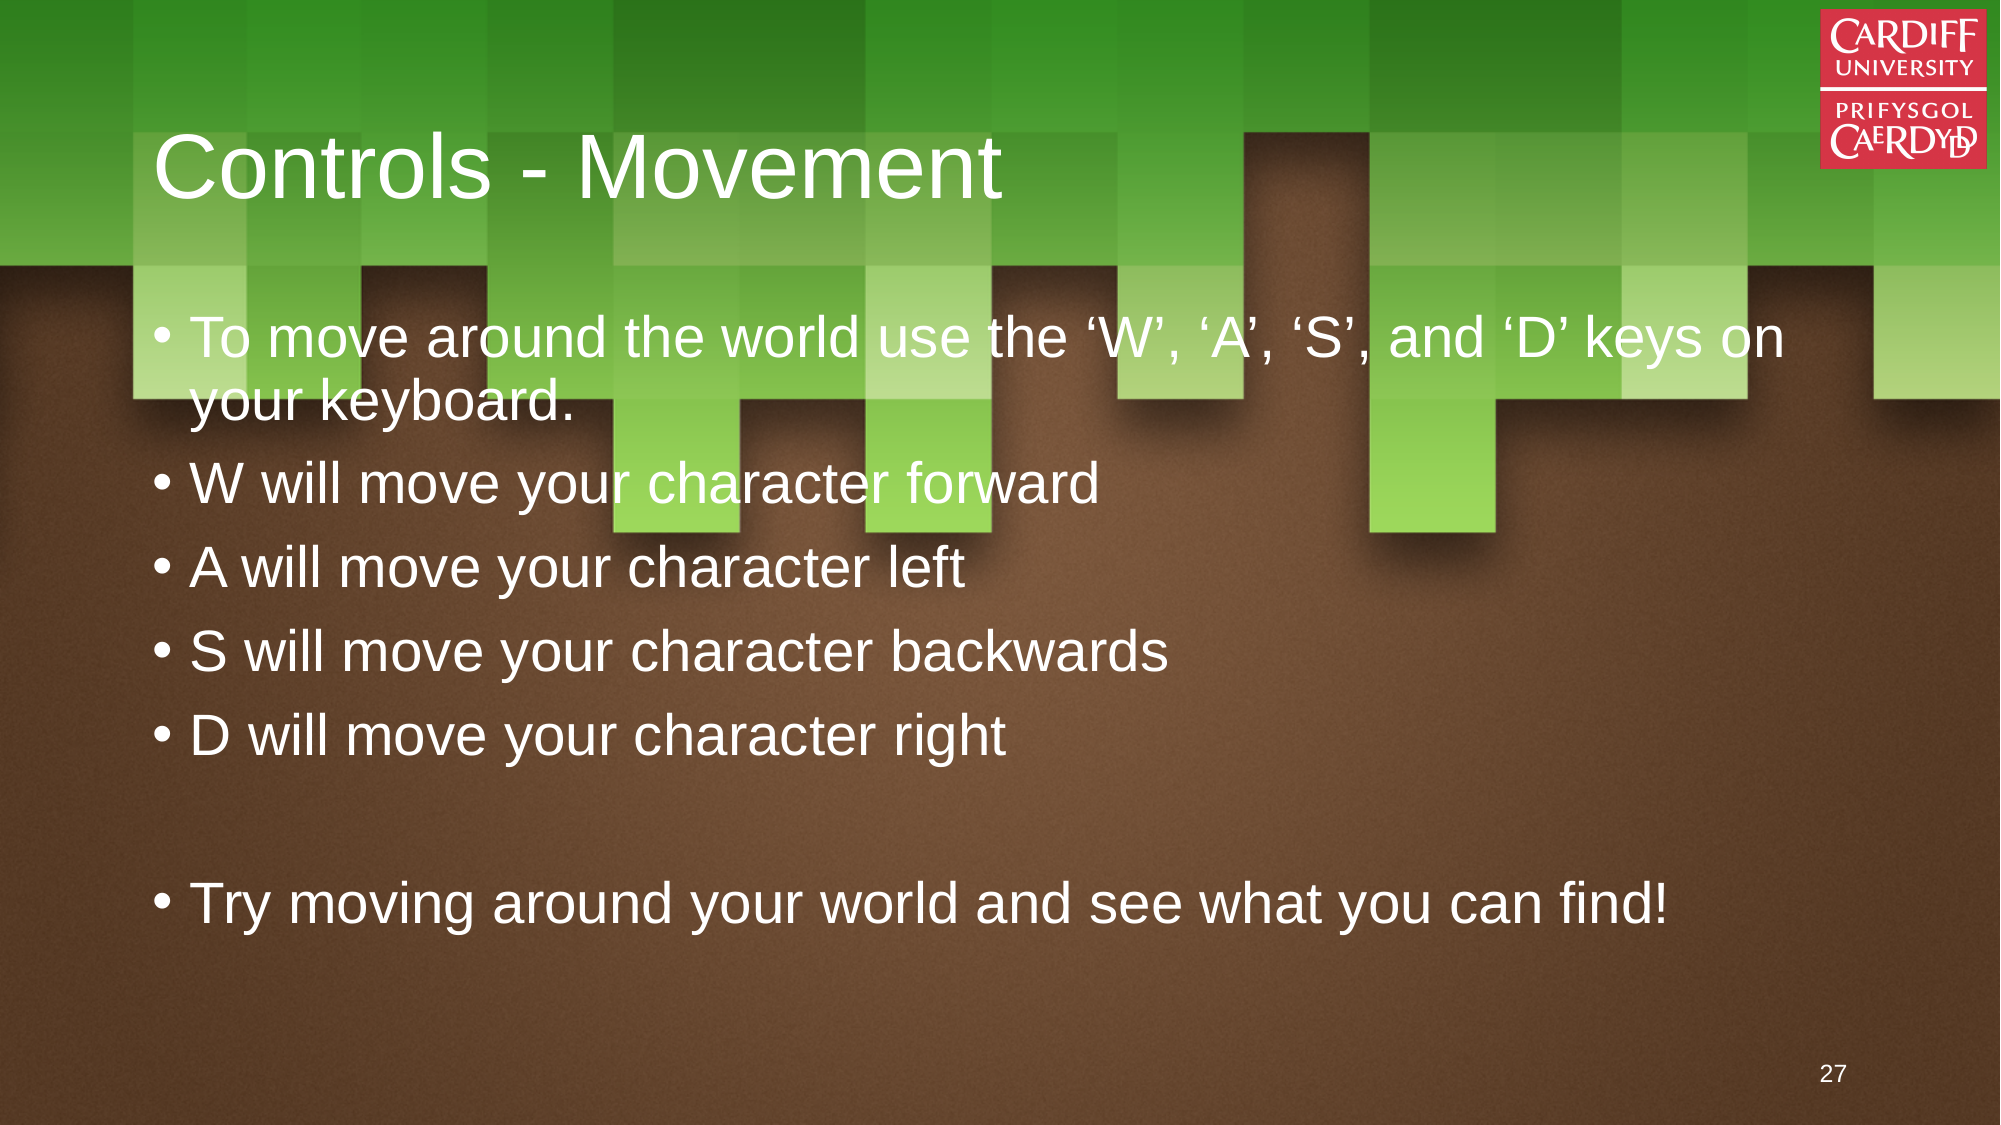

# Controls - Movement
To move around the world use the ‘W’, ‘A’, ‘S’, and ‘D’ keys on your keyboard.
W will move your character forward
A will move your character left
S will move your character backwards
D will move your character right

Try moving around your world and see what you can find!
27